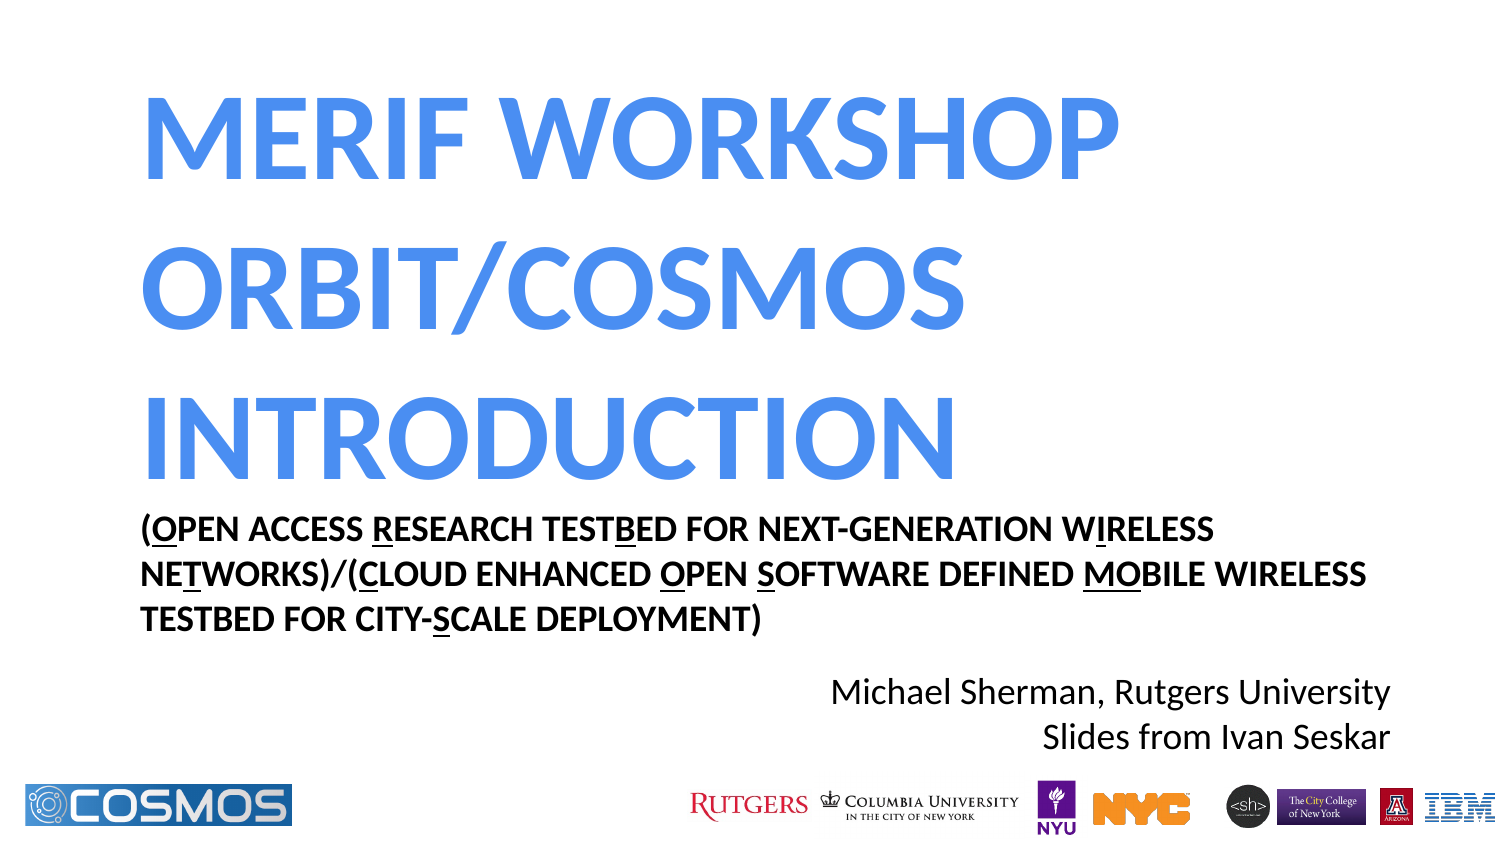

# MERIF WORKSHOP ORBIT/COSMOS Introduction (Open Access Research Testbed for Next-Generation Wireless Networks)/(Cloud Enhanced Open Software Defined Mobile Wireless Testbed for City-Scale Deployment)
Michael Sherman, Rutgers University
                         Slides from Ivan Seskar